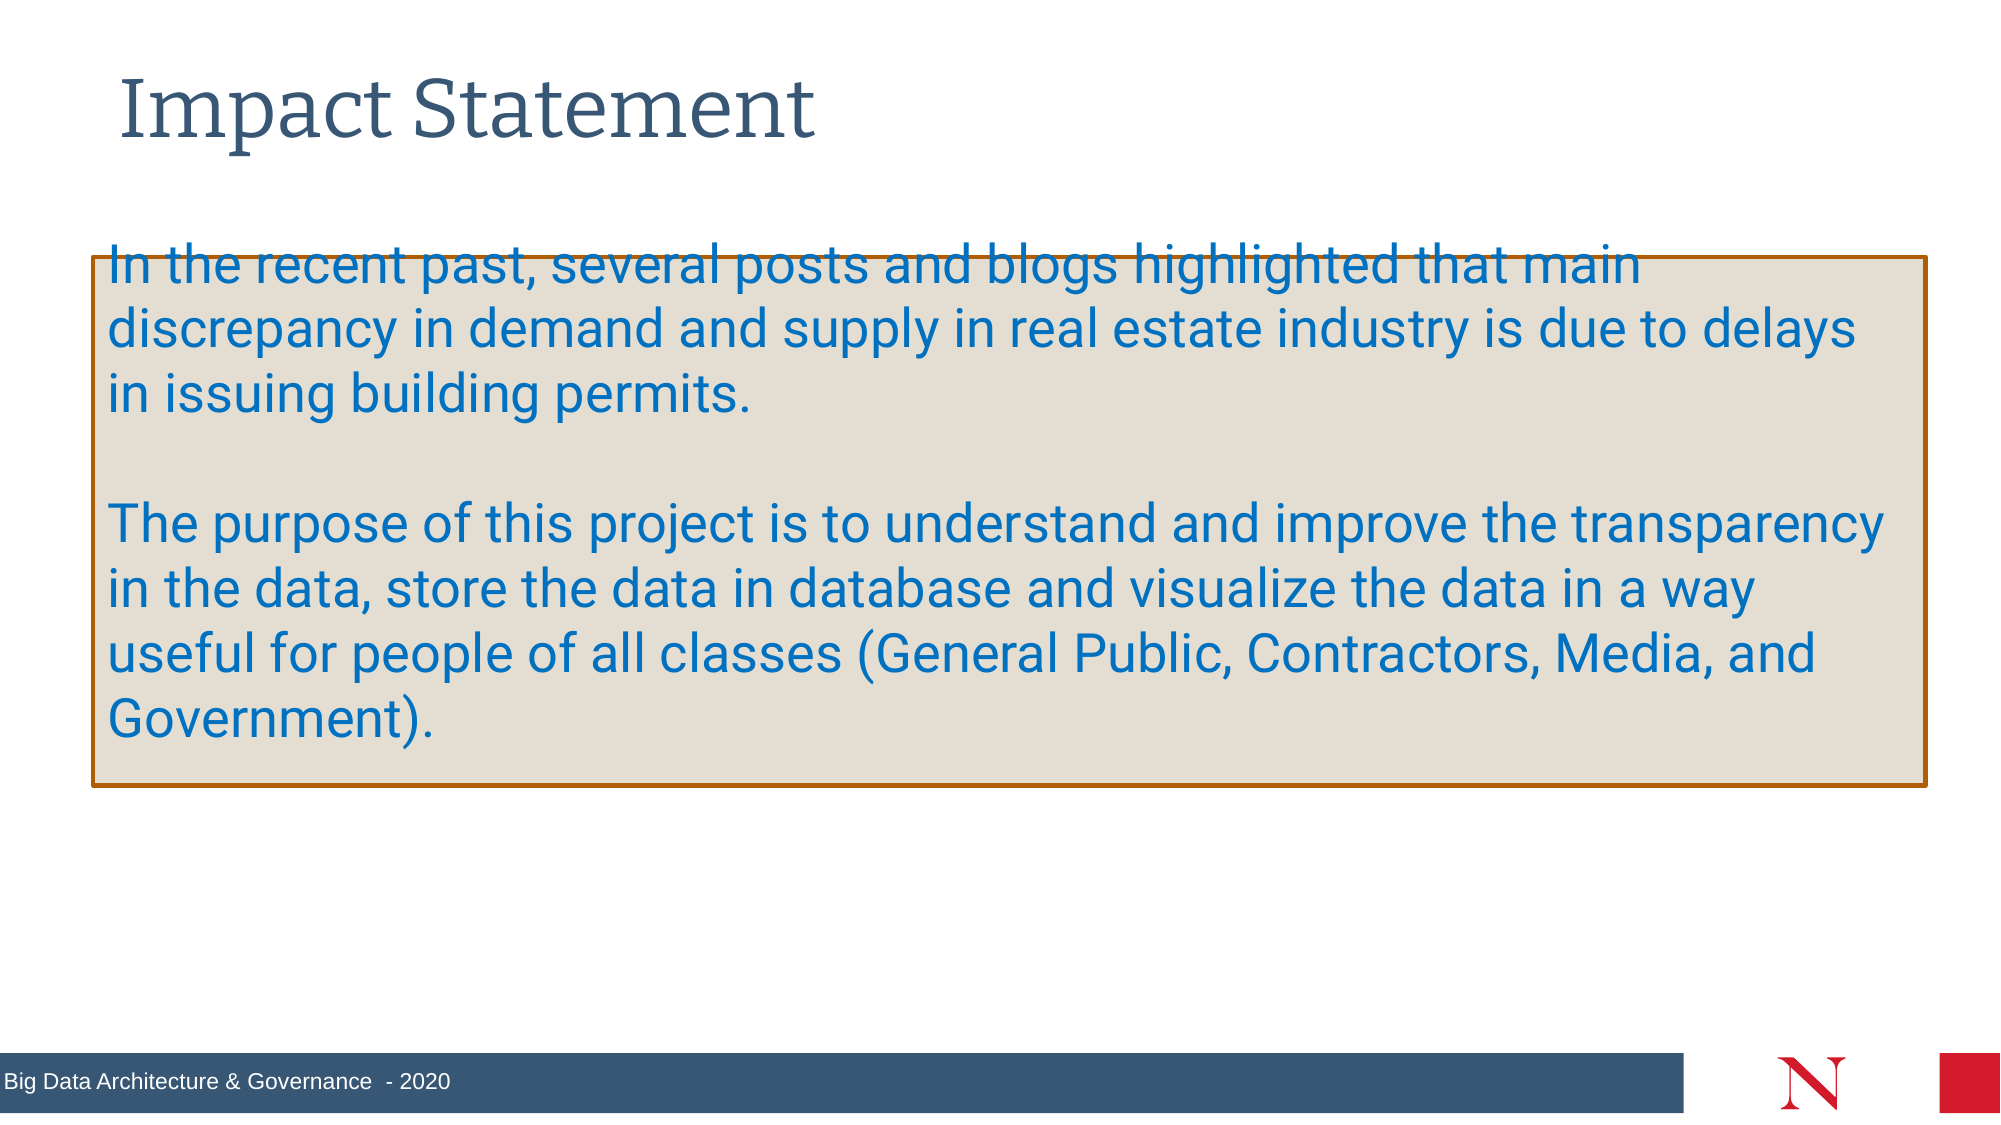

# Impact Statement
In the recent past, several posts and blogs highlighted that main discrepancy in demand and supply in real estate industry is due to delays in issuing building permits.

The purpose of this project is to understand and improve the transparency in the data, store the data in database and visualize the data in a way useful for people of all classes (General Public, Contractors, Media, and Government).